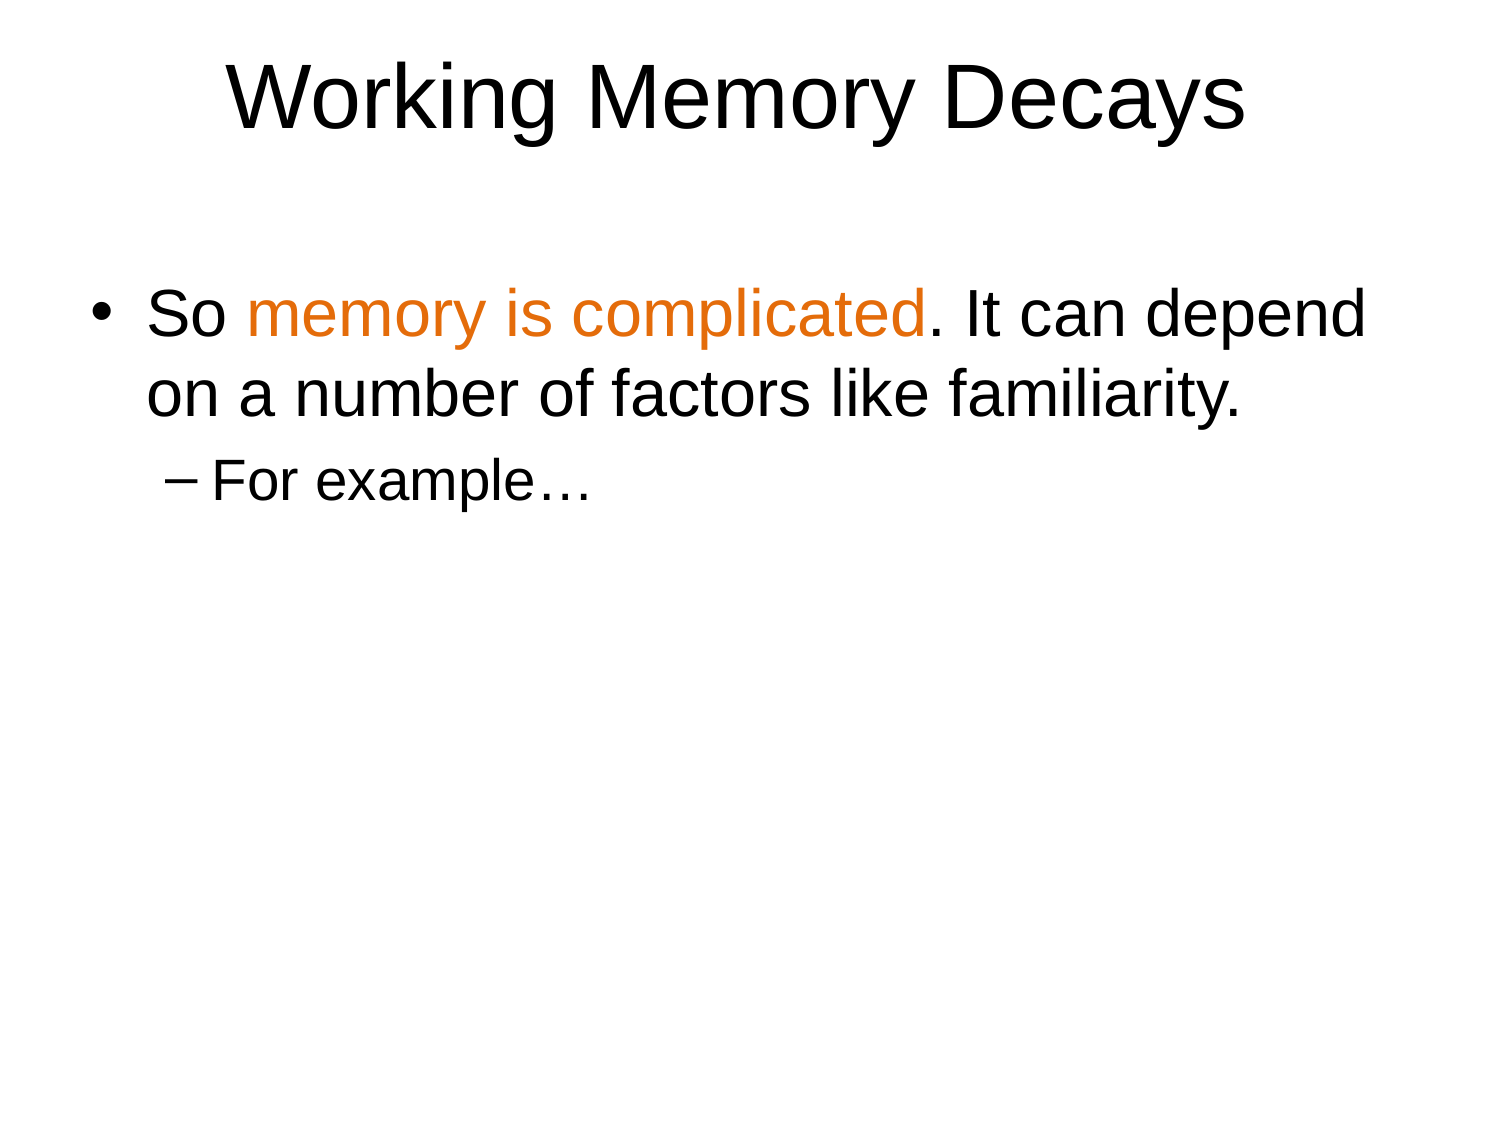

Working Memory Decays
So memory is complicated. It can depend on a number of factors like familiarity.
For example…